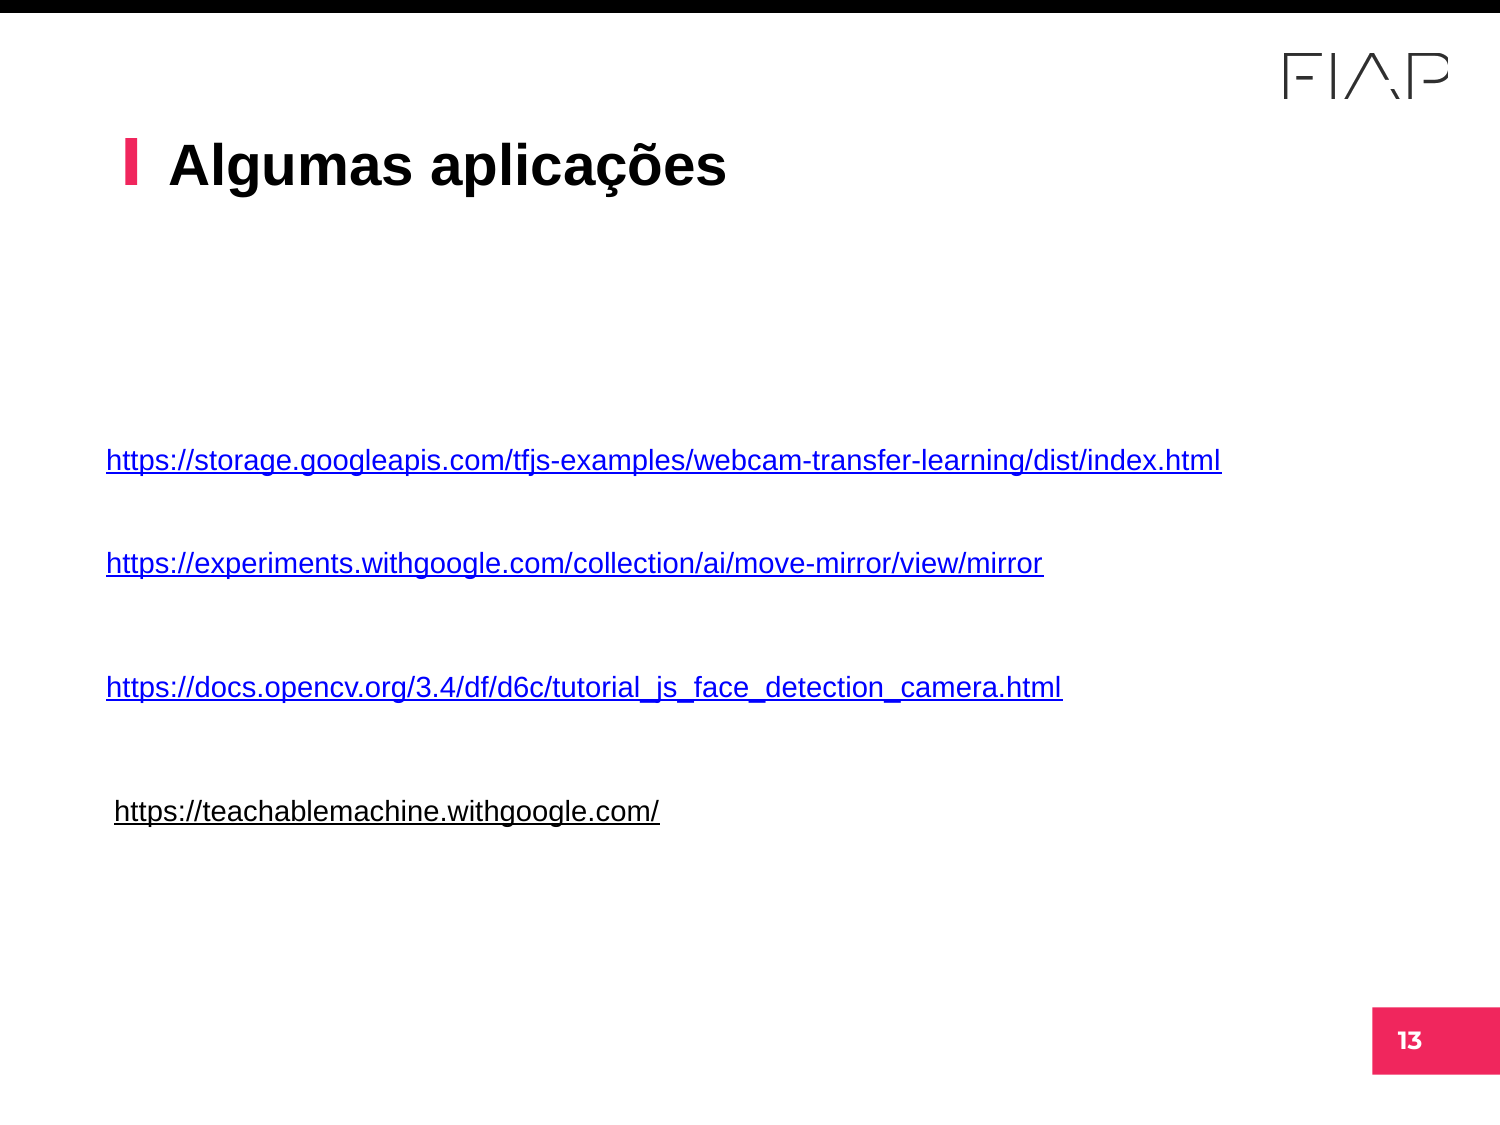

# Algumas aplicações
https://storage.googleapis.com/tfjs-examples/webcam-transfer-learning/dist/index.html

https://experiments.withgoogle.com/collection/ai/move-mirror/view/mirror

https://docs.opencv.org/3.4/df/d6c/tutorial_js_face_detection_camera.html

https://teachablemachine.withgoogle.com/